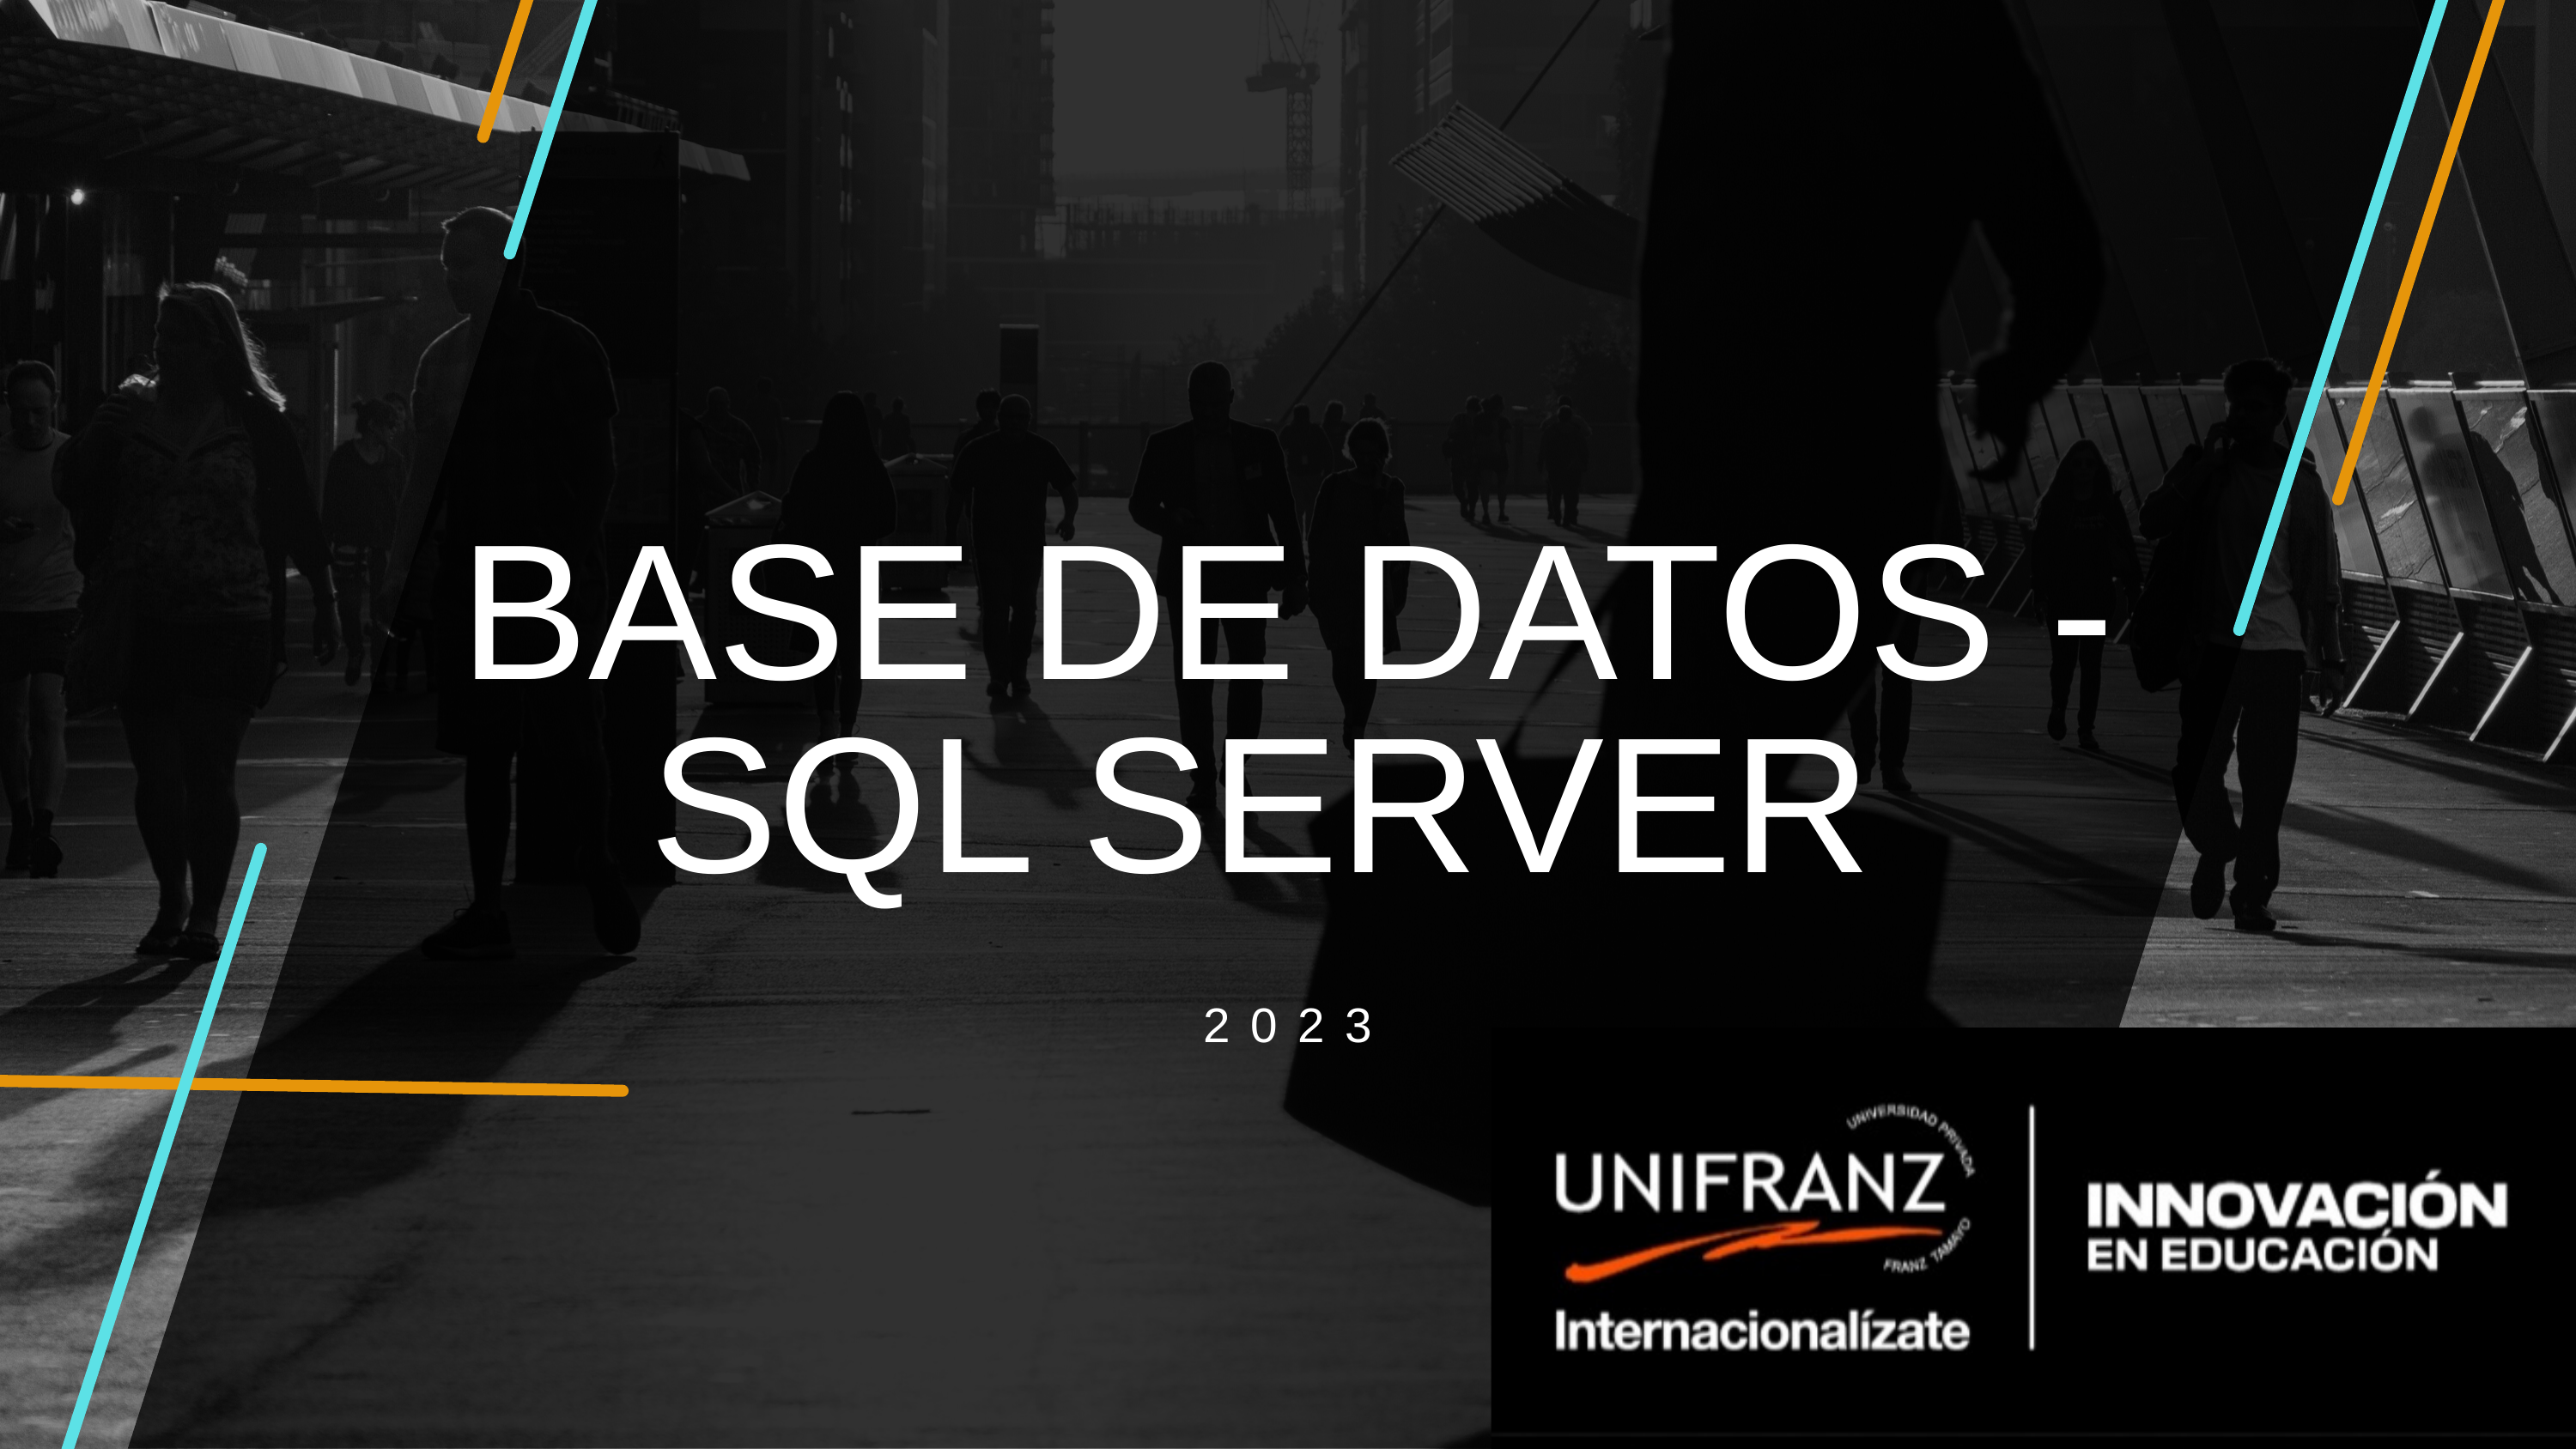

BASE DE DATOS - SQL SERVER
2023